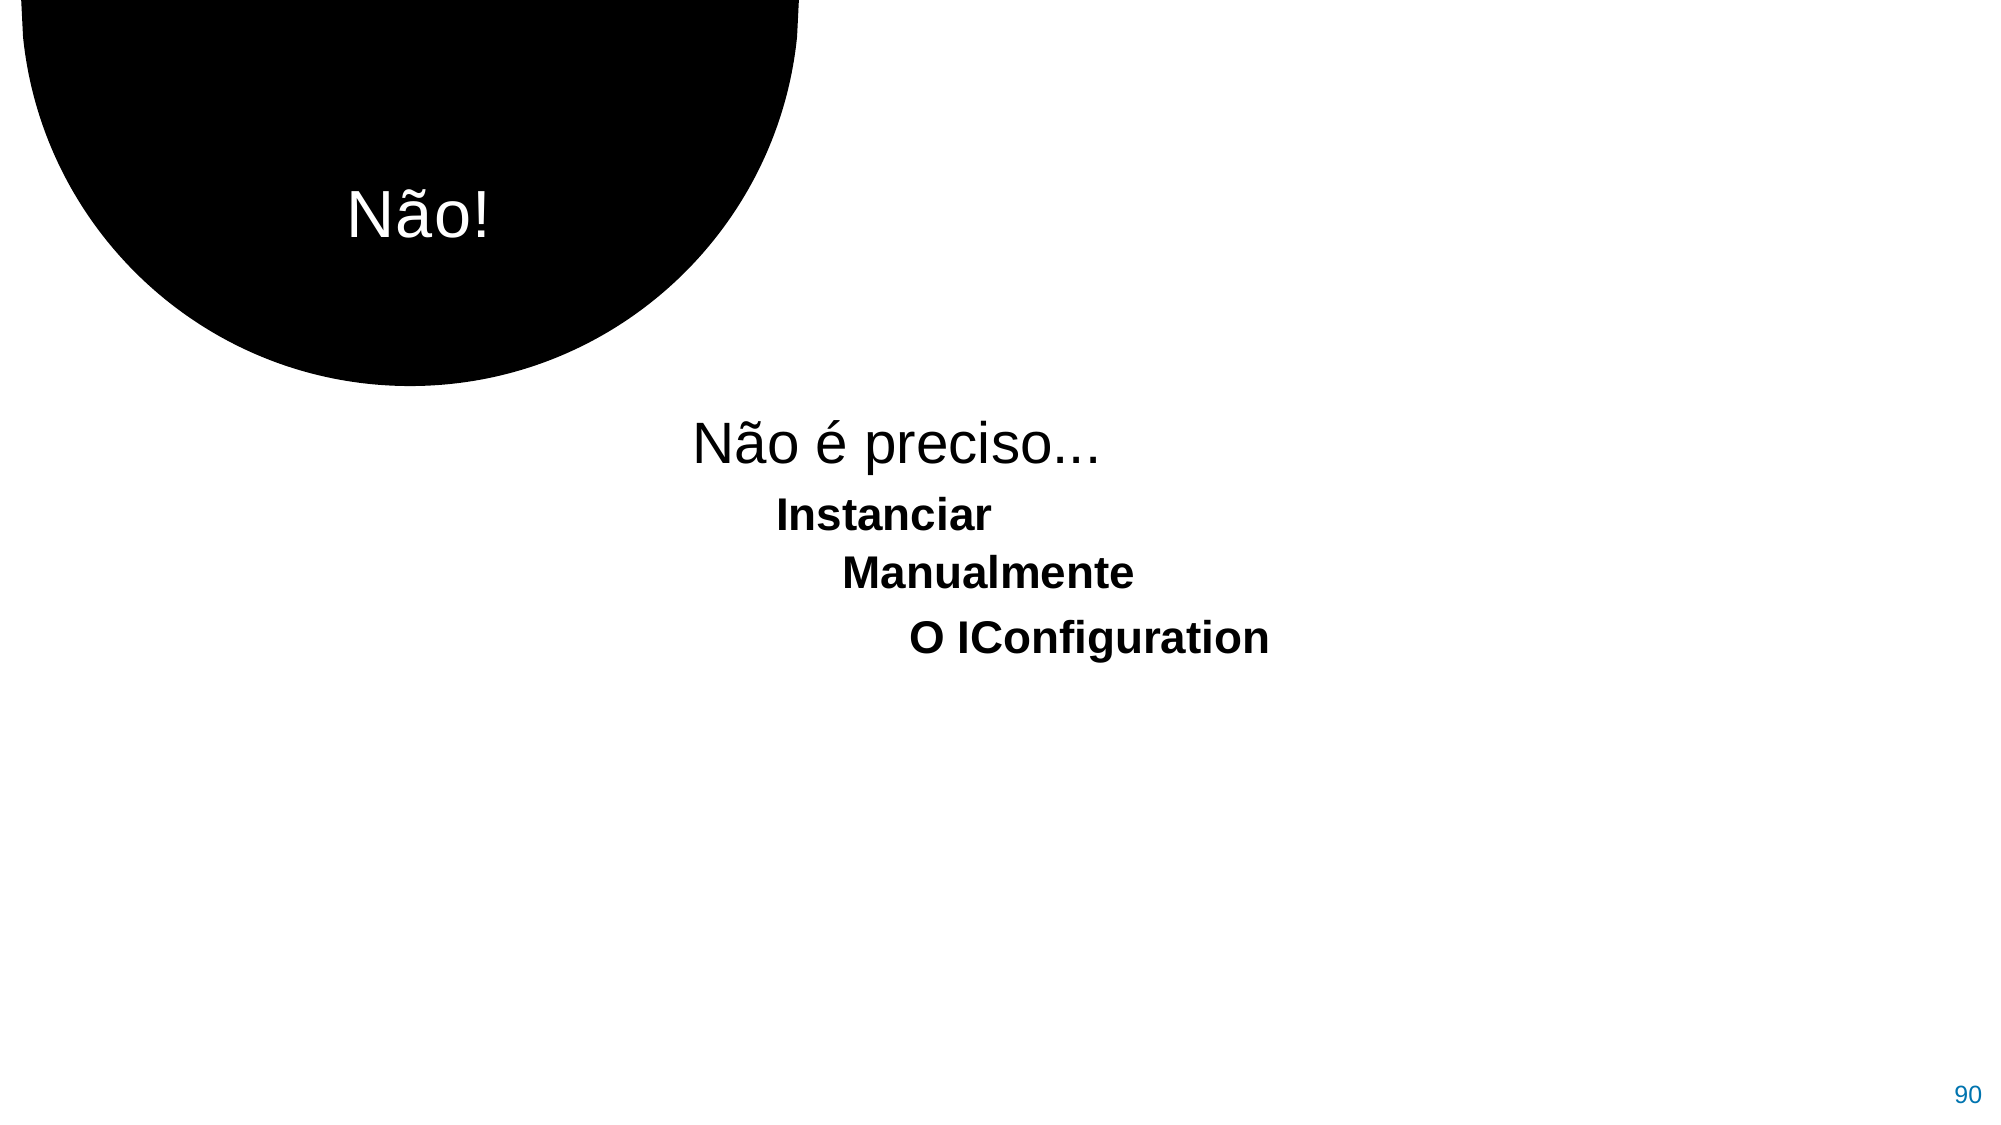

# Não!
Não é preciso...
Instanciar
Manualmente
O IConfiguration
90